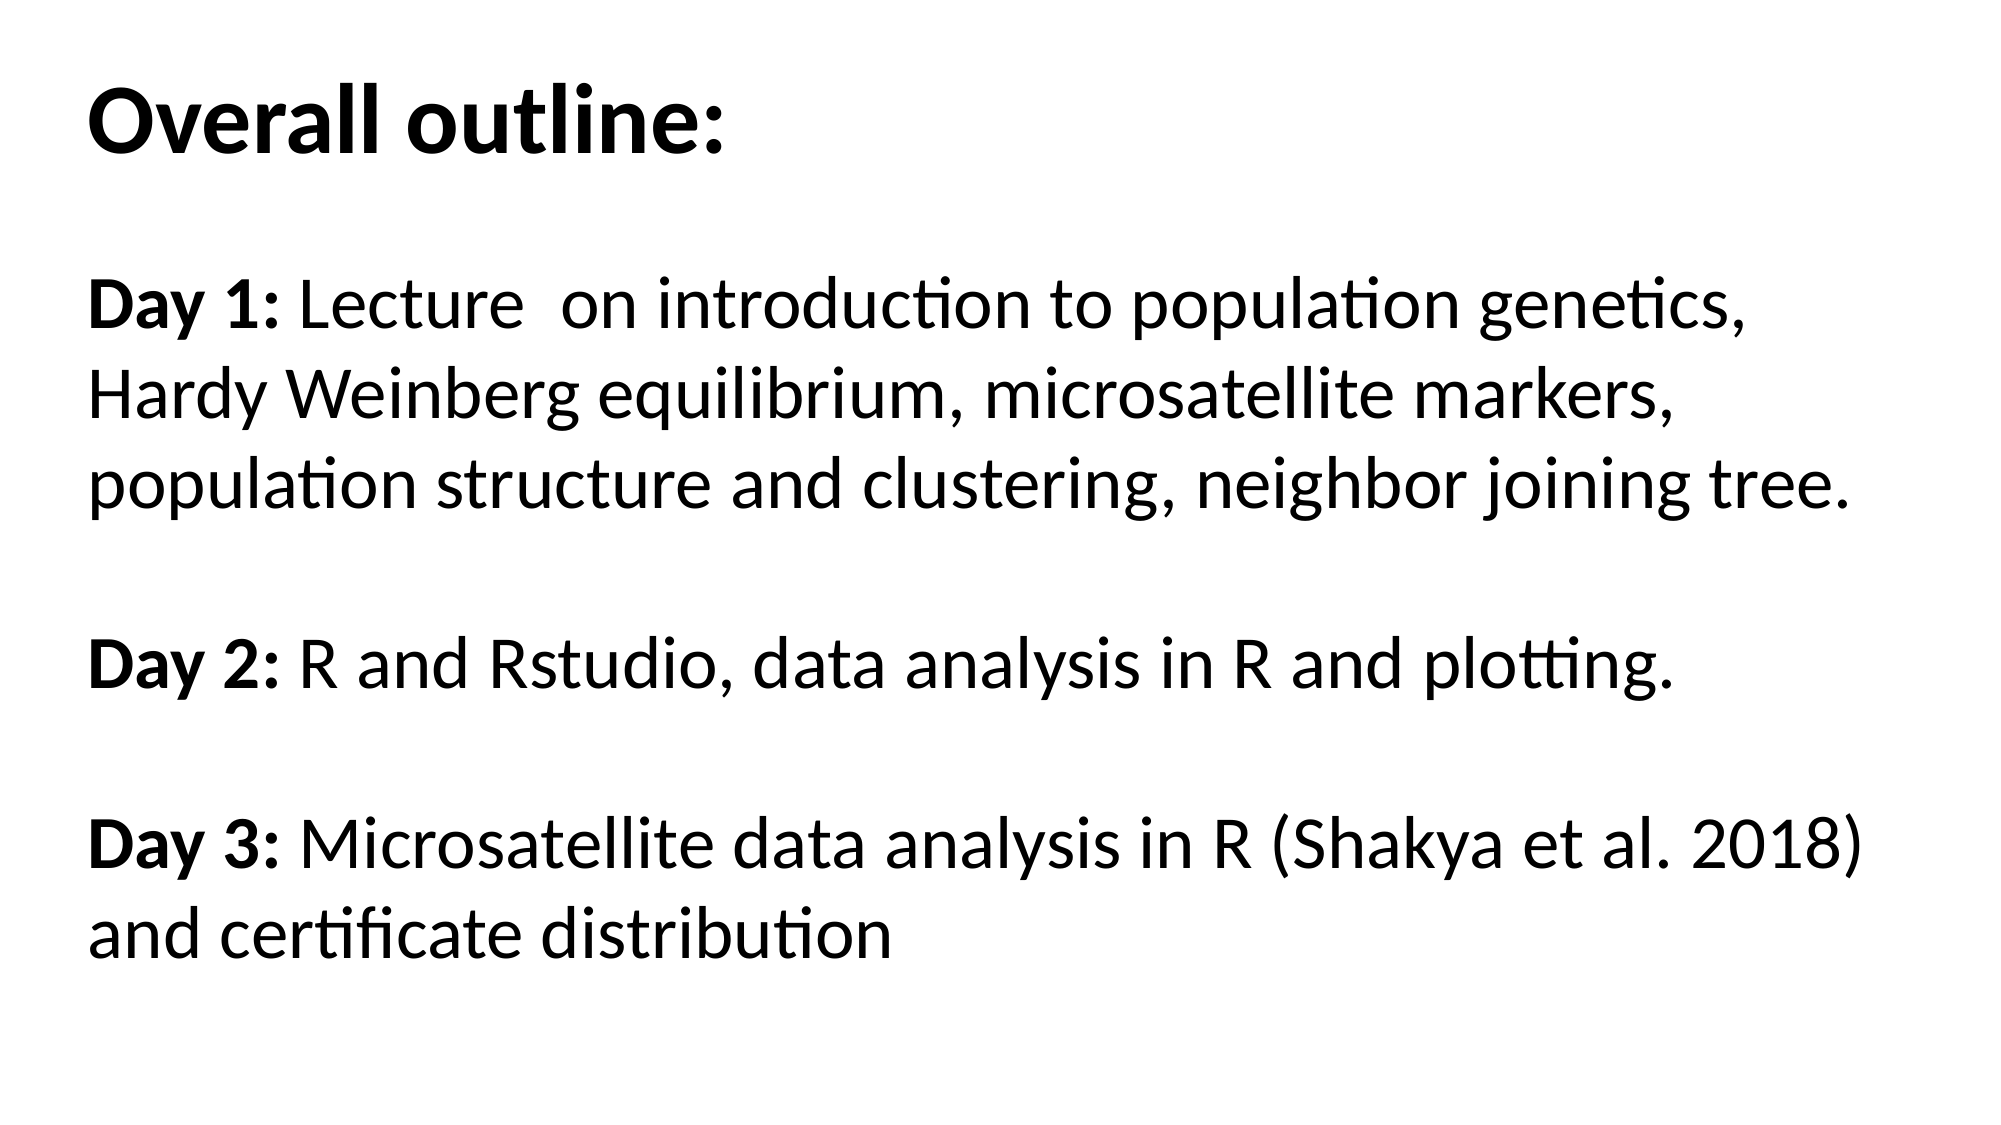

Overall outline:

Day 1: Lecture  on introduction to population genetics, Hardy Weinberg equilibrium, microsatellite markers, population structure and clustering, neighbor joining tree.

Day 2: R and Rstudio, data analysis in R and plotting.

Day 3: Microsatellite data analysis in R (Shakya et al. 2018)  and certificate distribution